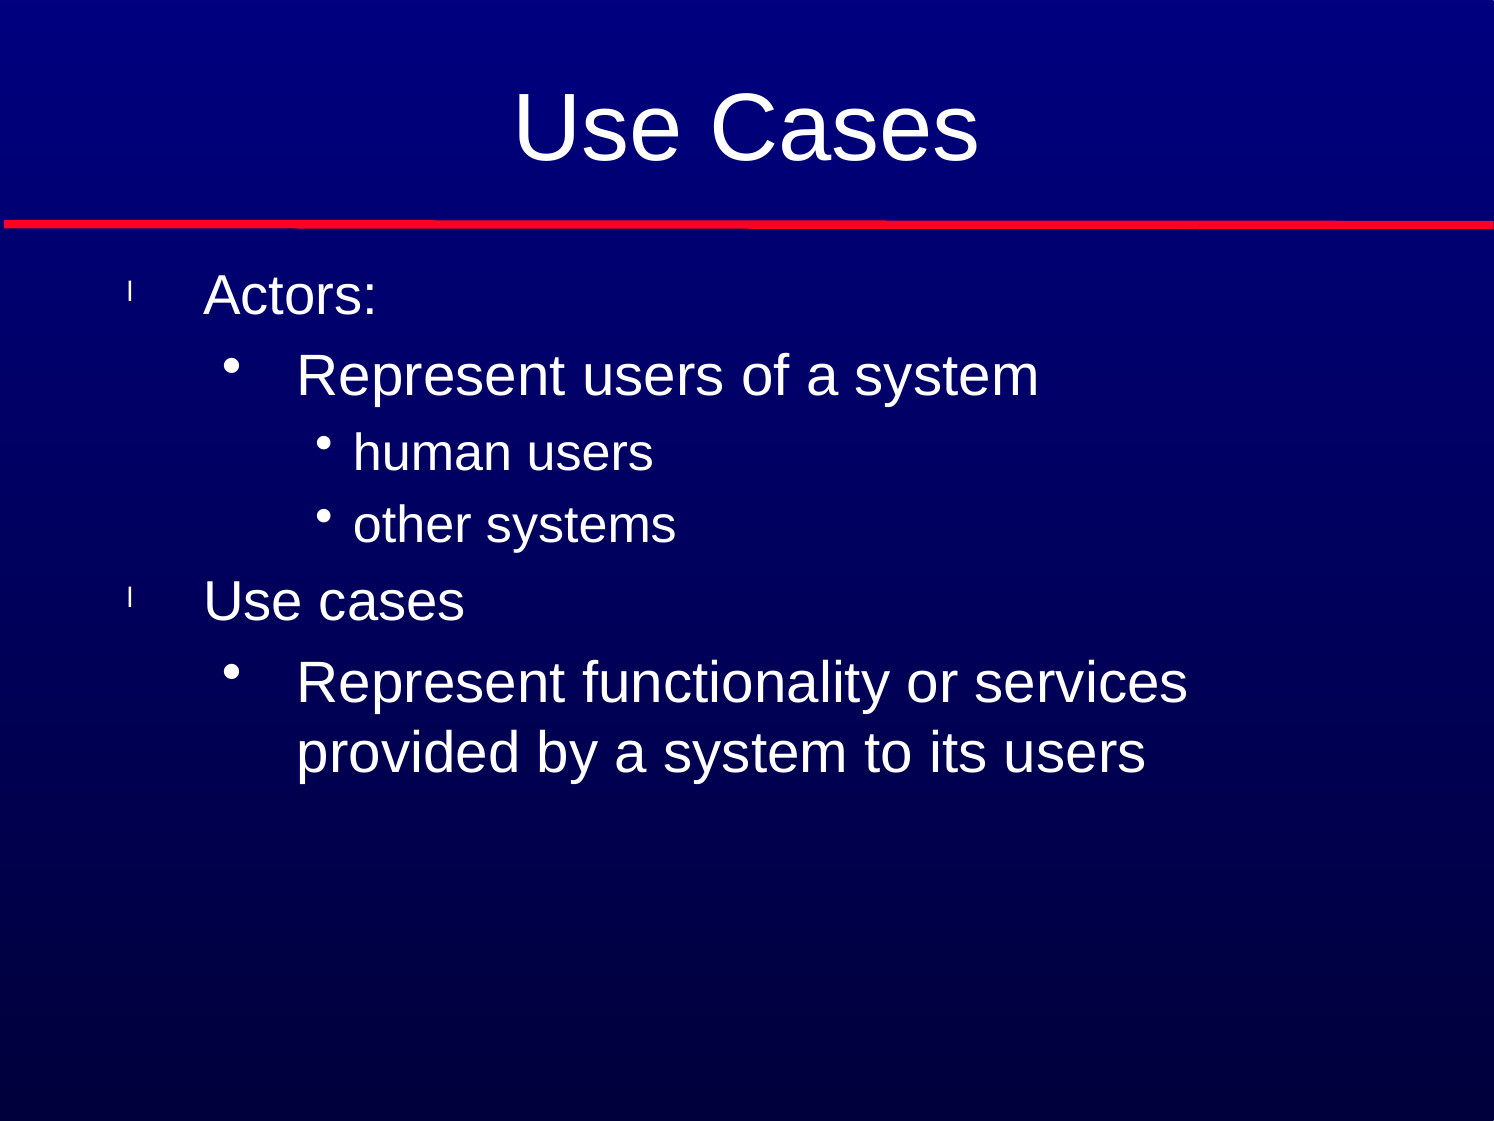

# Use Cases
Actors:
Represent users of a system
human users
other systems
Use cases
Represent functionality or services provided by a system to its users